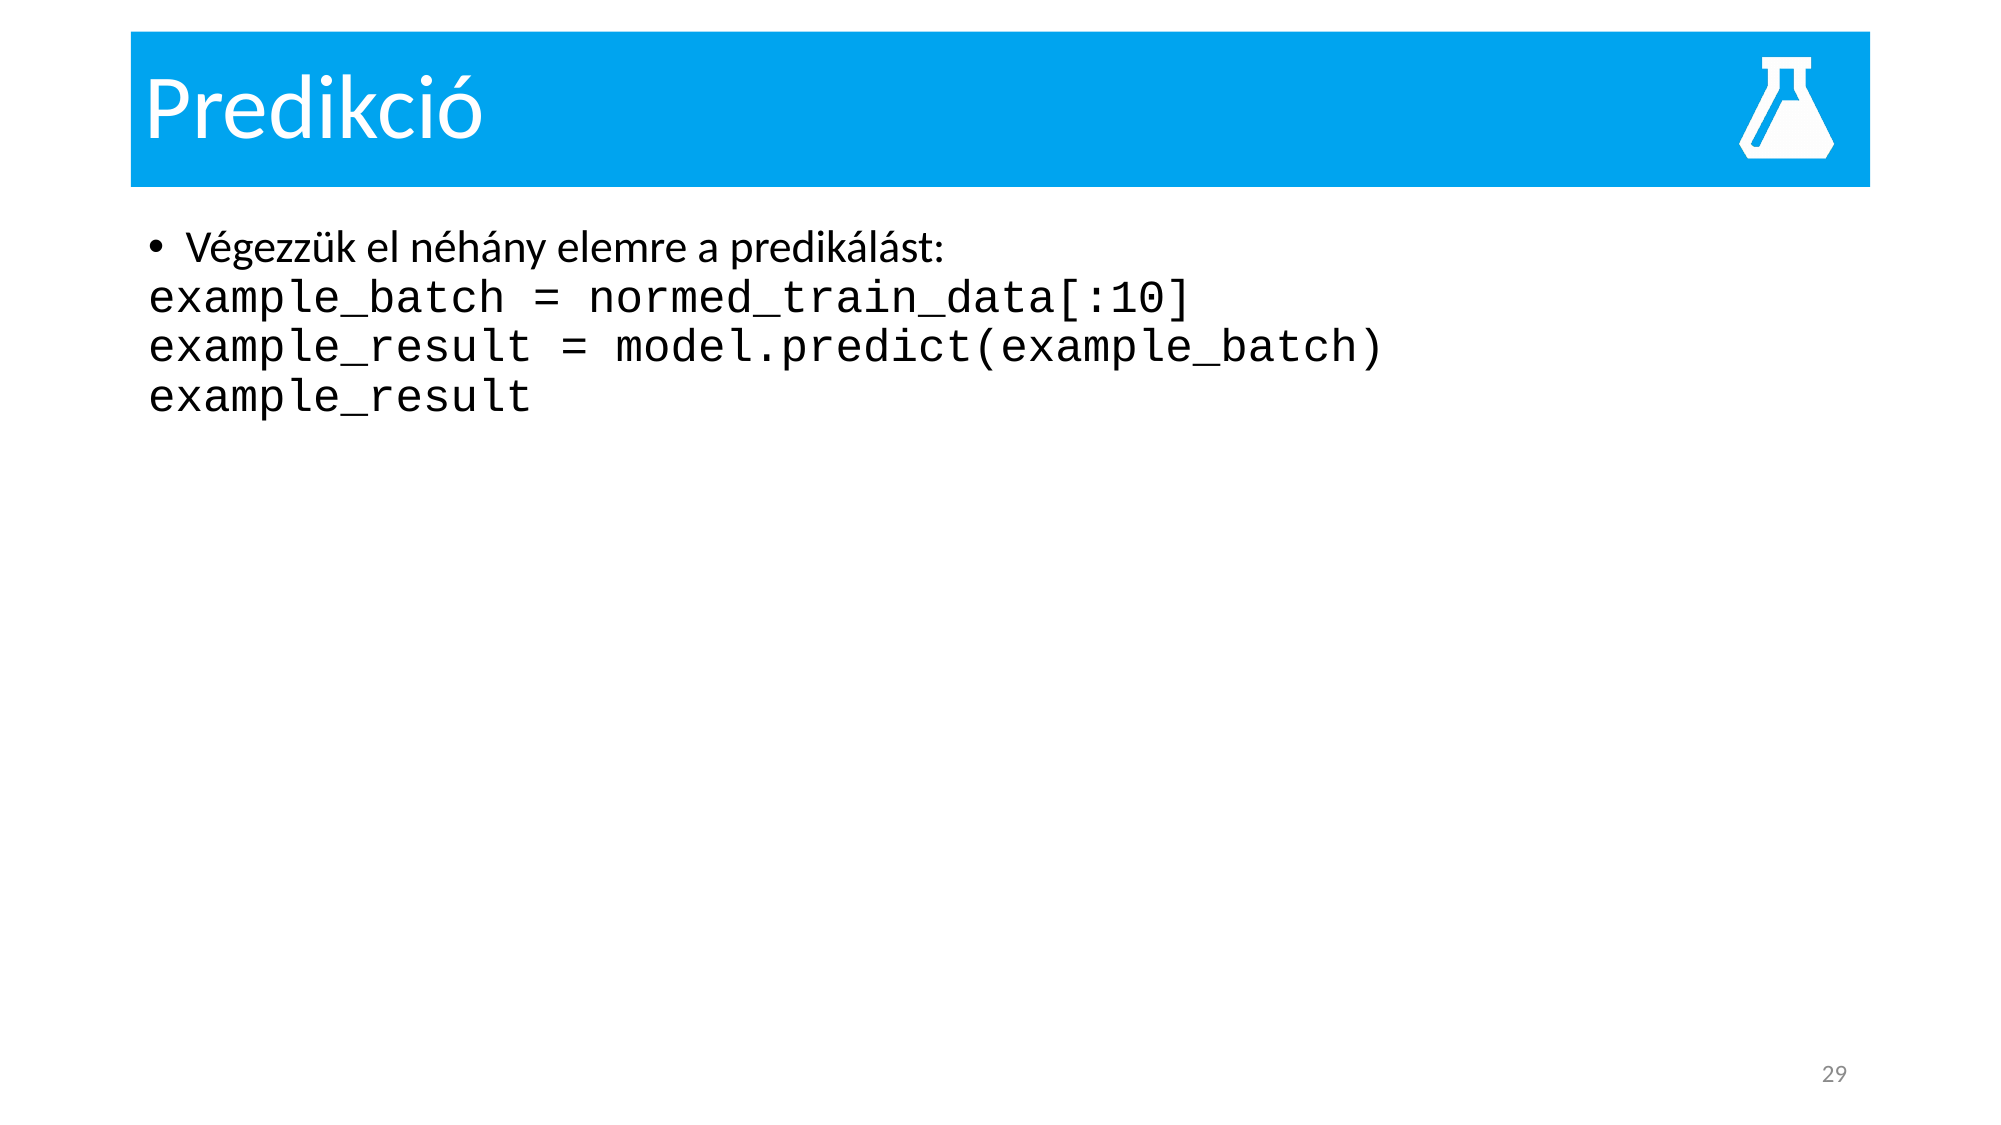

# Predikció
Végezzük el néhány elemre a predikálást:
example_batch = normed_train_data[:10]
example_result = model.predict(example_batch)
example_result

29